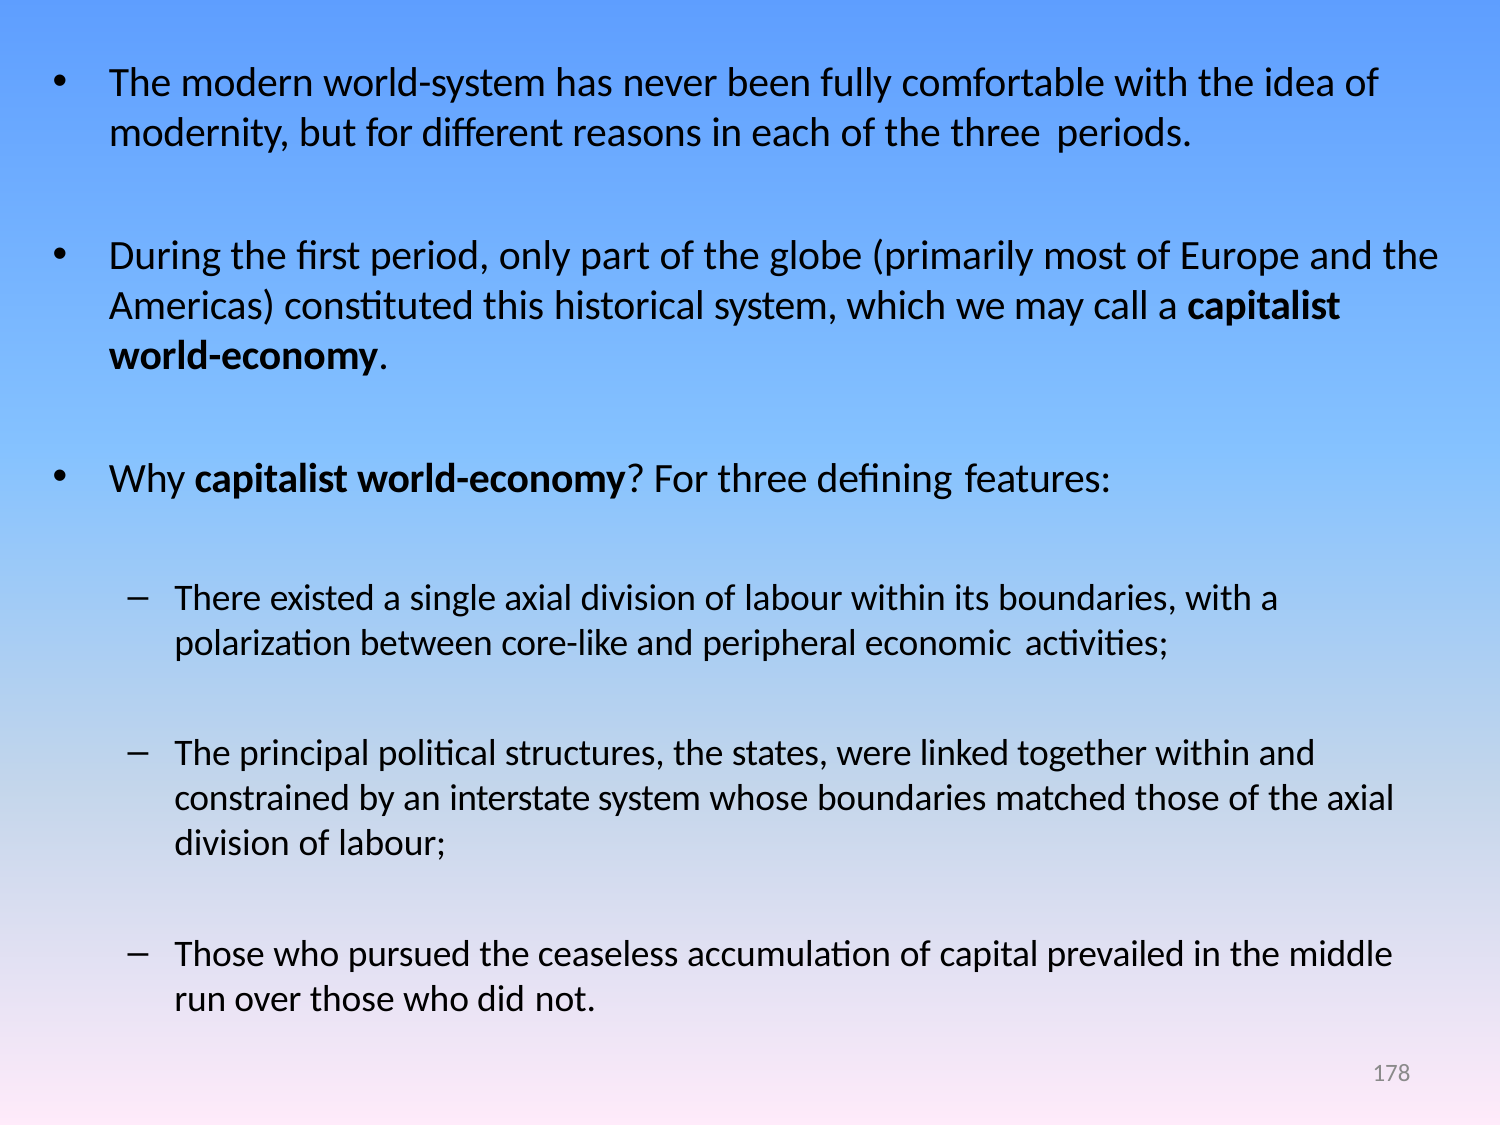

The modern world-system has never been fully comfortable with the idea of  modernity, but for different reasons in each of the three periods.

During the first period, only part of the globe (primarily most of Europe and the  Americas) constituted this historical system, which we may call a capitalist  world-economy.

Why capitalist world-economy? For three defining features:

There existed a single axial division of labour within its boundaries, with a  polarization between core-like and peripheral economic activities;

The principal political structures, the states, were linked together within and  constrained by an interstate system whose boundaries matched those of the axial  division of labour;

Those who pursued the ceaseless accumulation of capital prevailed in the middle  run over those who did not.
178